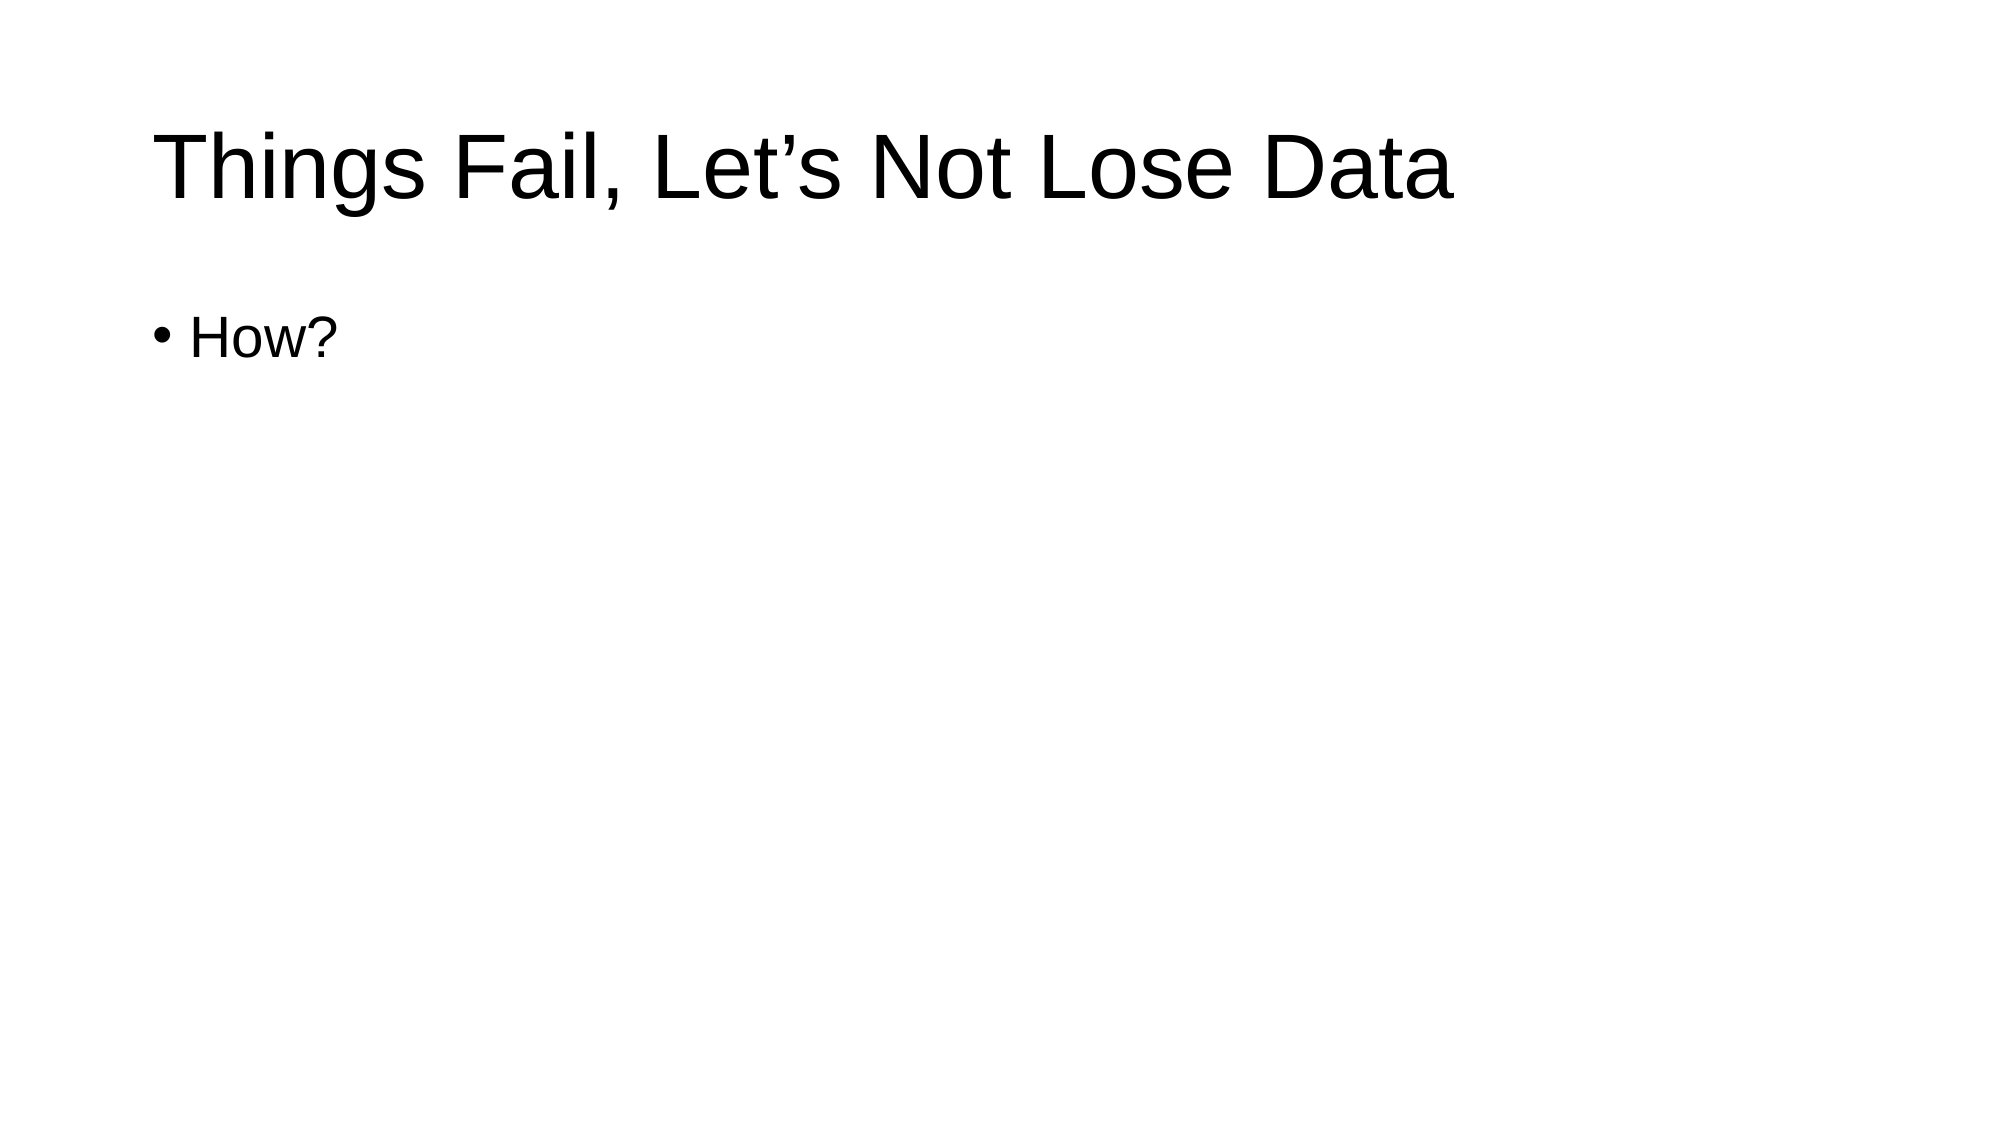

# Things Fail, Let’s Not Lose Data
How?